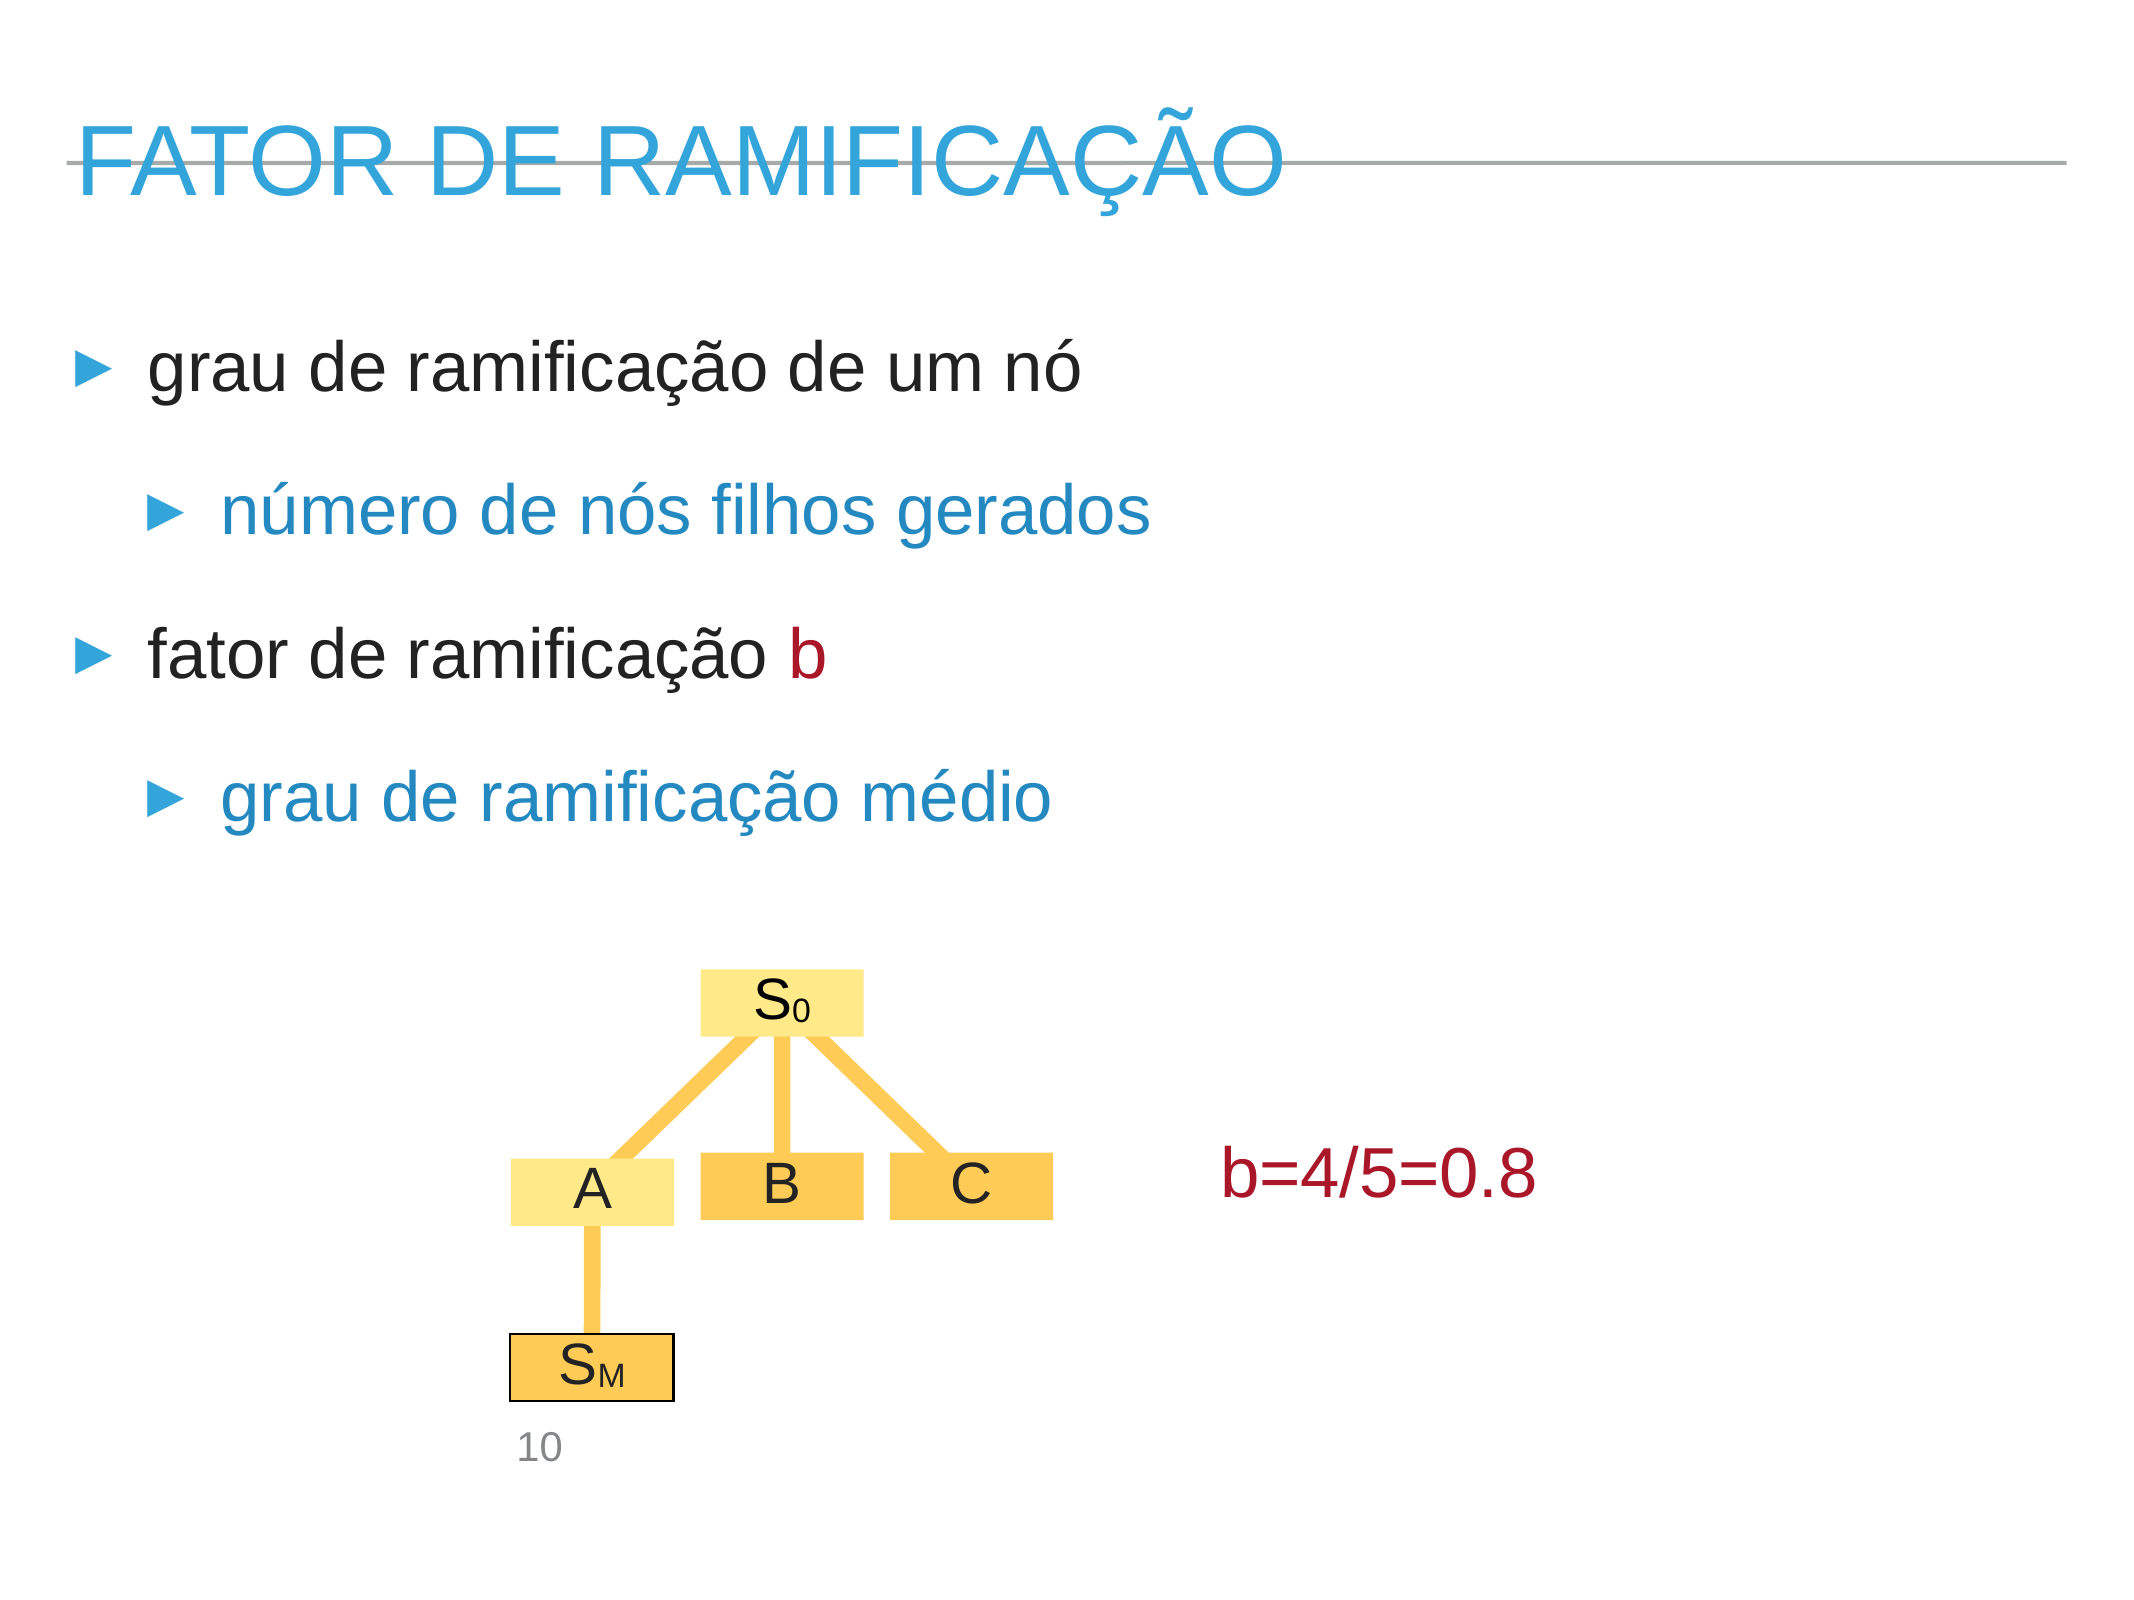

fator de ramificação
grau de ramificação de um nó
número de nós filhos gerados
fator de ramificação b
grau de ramificação médio
s0

b=4/5=0.8
B
C
A

sm
10